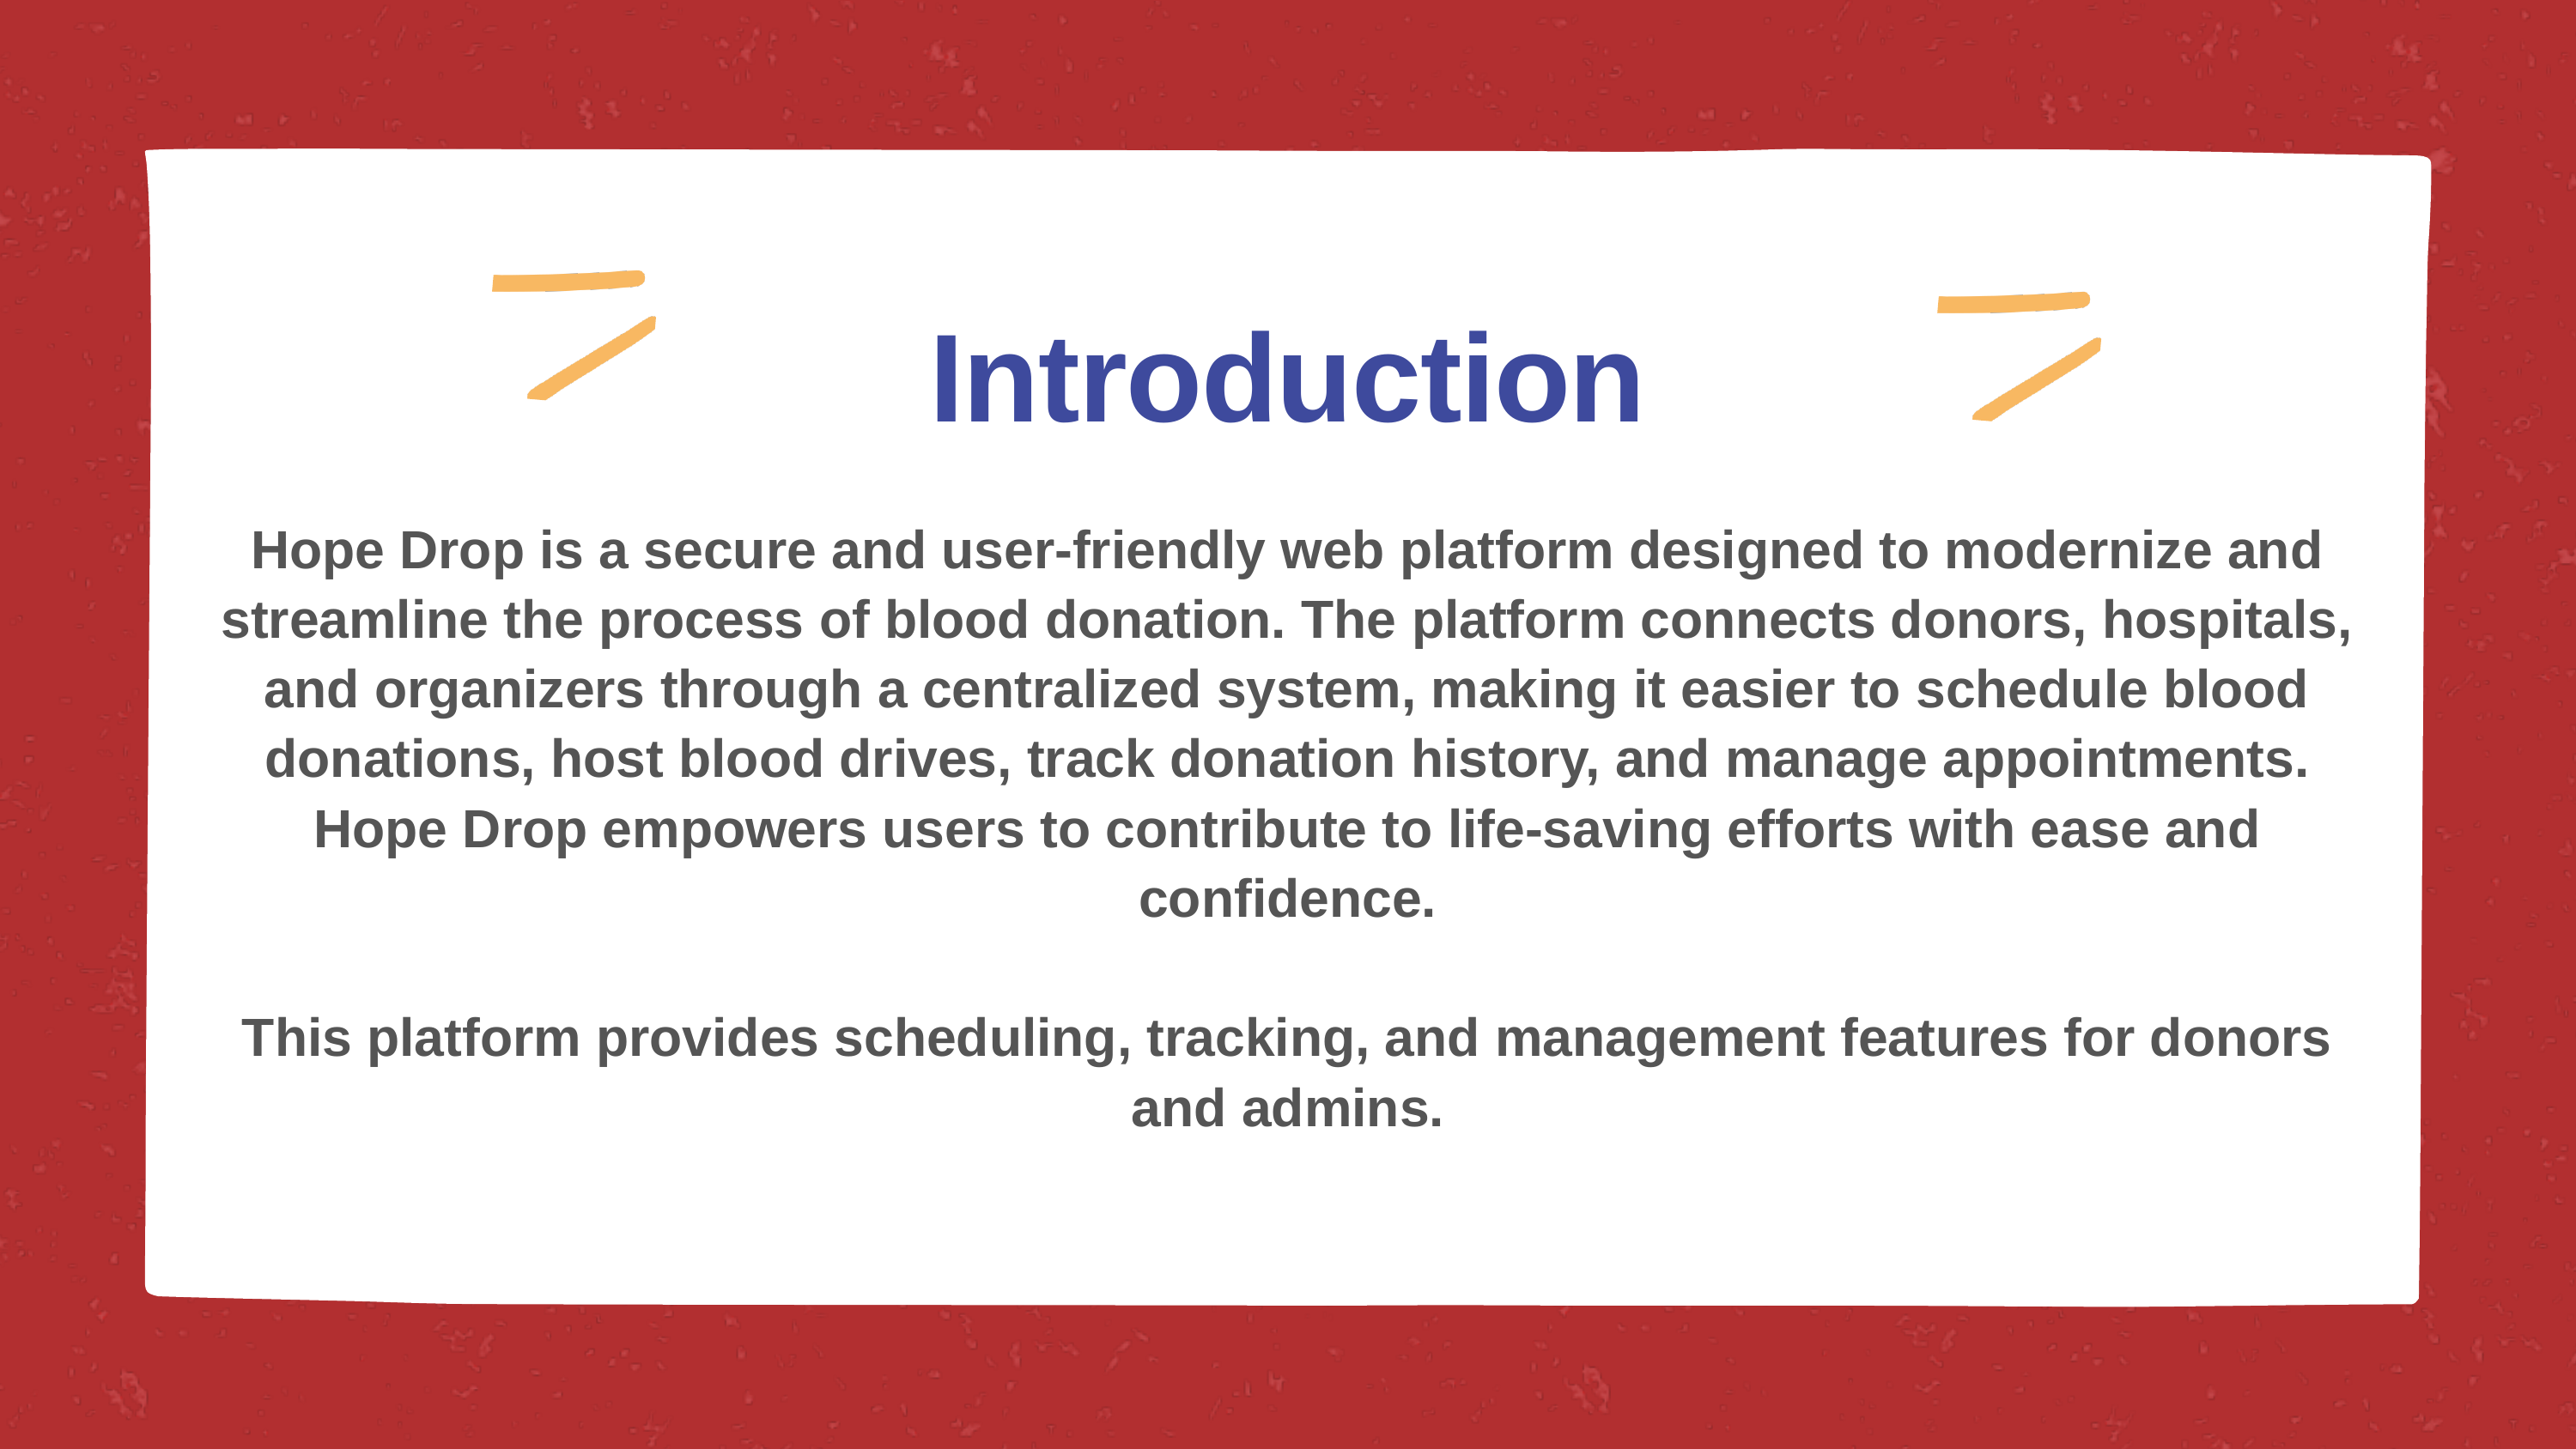

Introduction
Hope Drop is a secure and user-friendly web platform designed to modernize and streamline the process of blood donation. The platform connects donors, hospitals, and organizers through a centralized system, making it easier to schedule blood donations, host blood drives, track donation history, and manage appointments. Hope Drop empowers users to contribute to life-saving efforts with ease and confidence.

This platform provides scheduling, tracking, and management features for donors and admins.